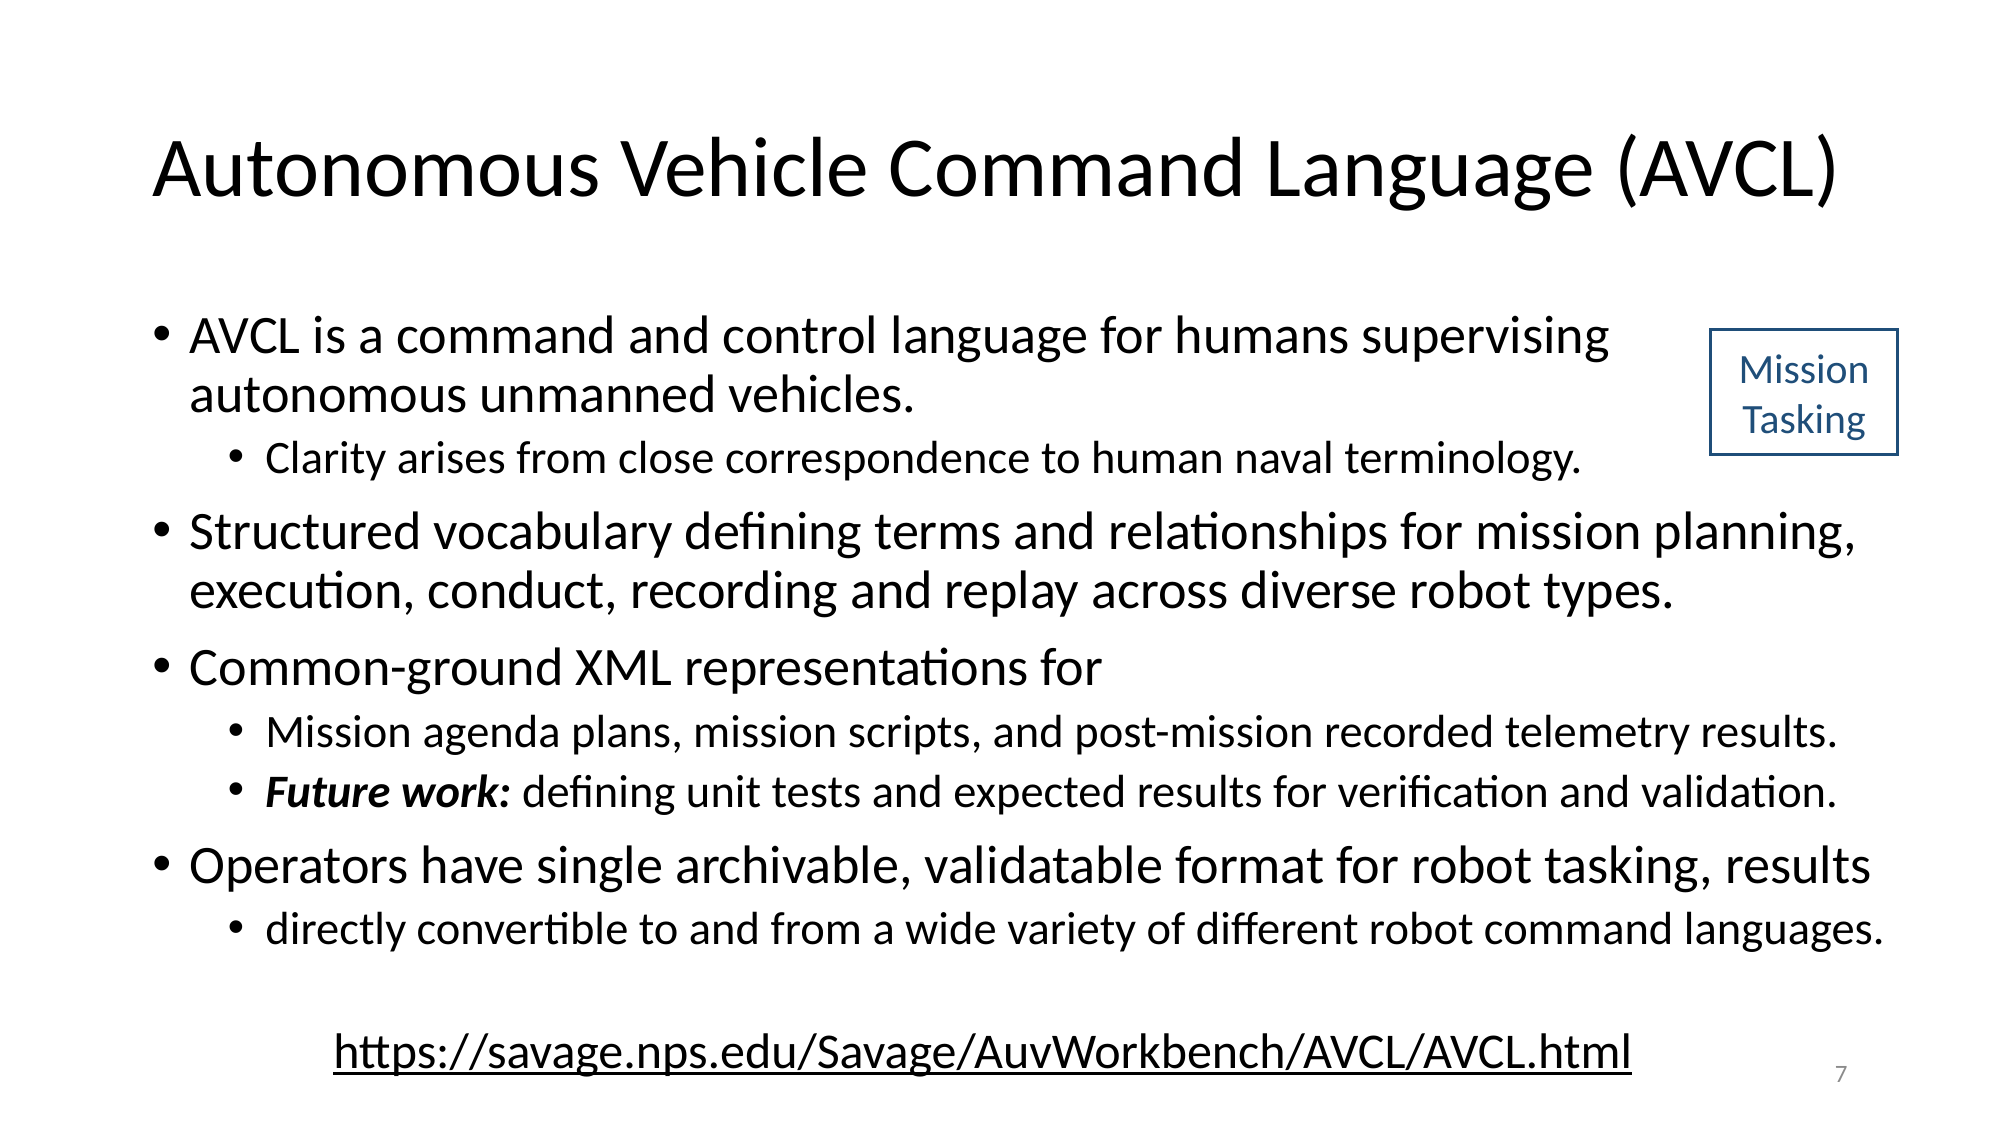

# Autonomous Vehicle Command Language (AVCL)
AVCL is a command and control language for humans supervising autonomous unmanned vehicles.
Clarity arises from close correspondence to human naval terminology.
Structured vocabulary defining terms and relationships for mission planning, execution, conduct, recording and replay across diverse robot types.
Common-ground XML representations for
Mission agenda plans, mission scripts, and post-mission recorded telemetry results.
Future work: defining unit tests and expected results for verification and validation.
Operators have single archivable, validatable format for robot tasking, results
directly convertible to and from a wide variety of different robot command languages.

Mission Tasking
https://savage.nps.edu/Savage/AuvWorkbench/AVCL/AVCL.html
7